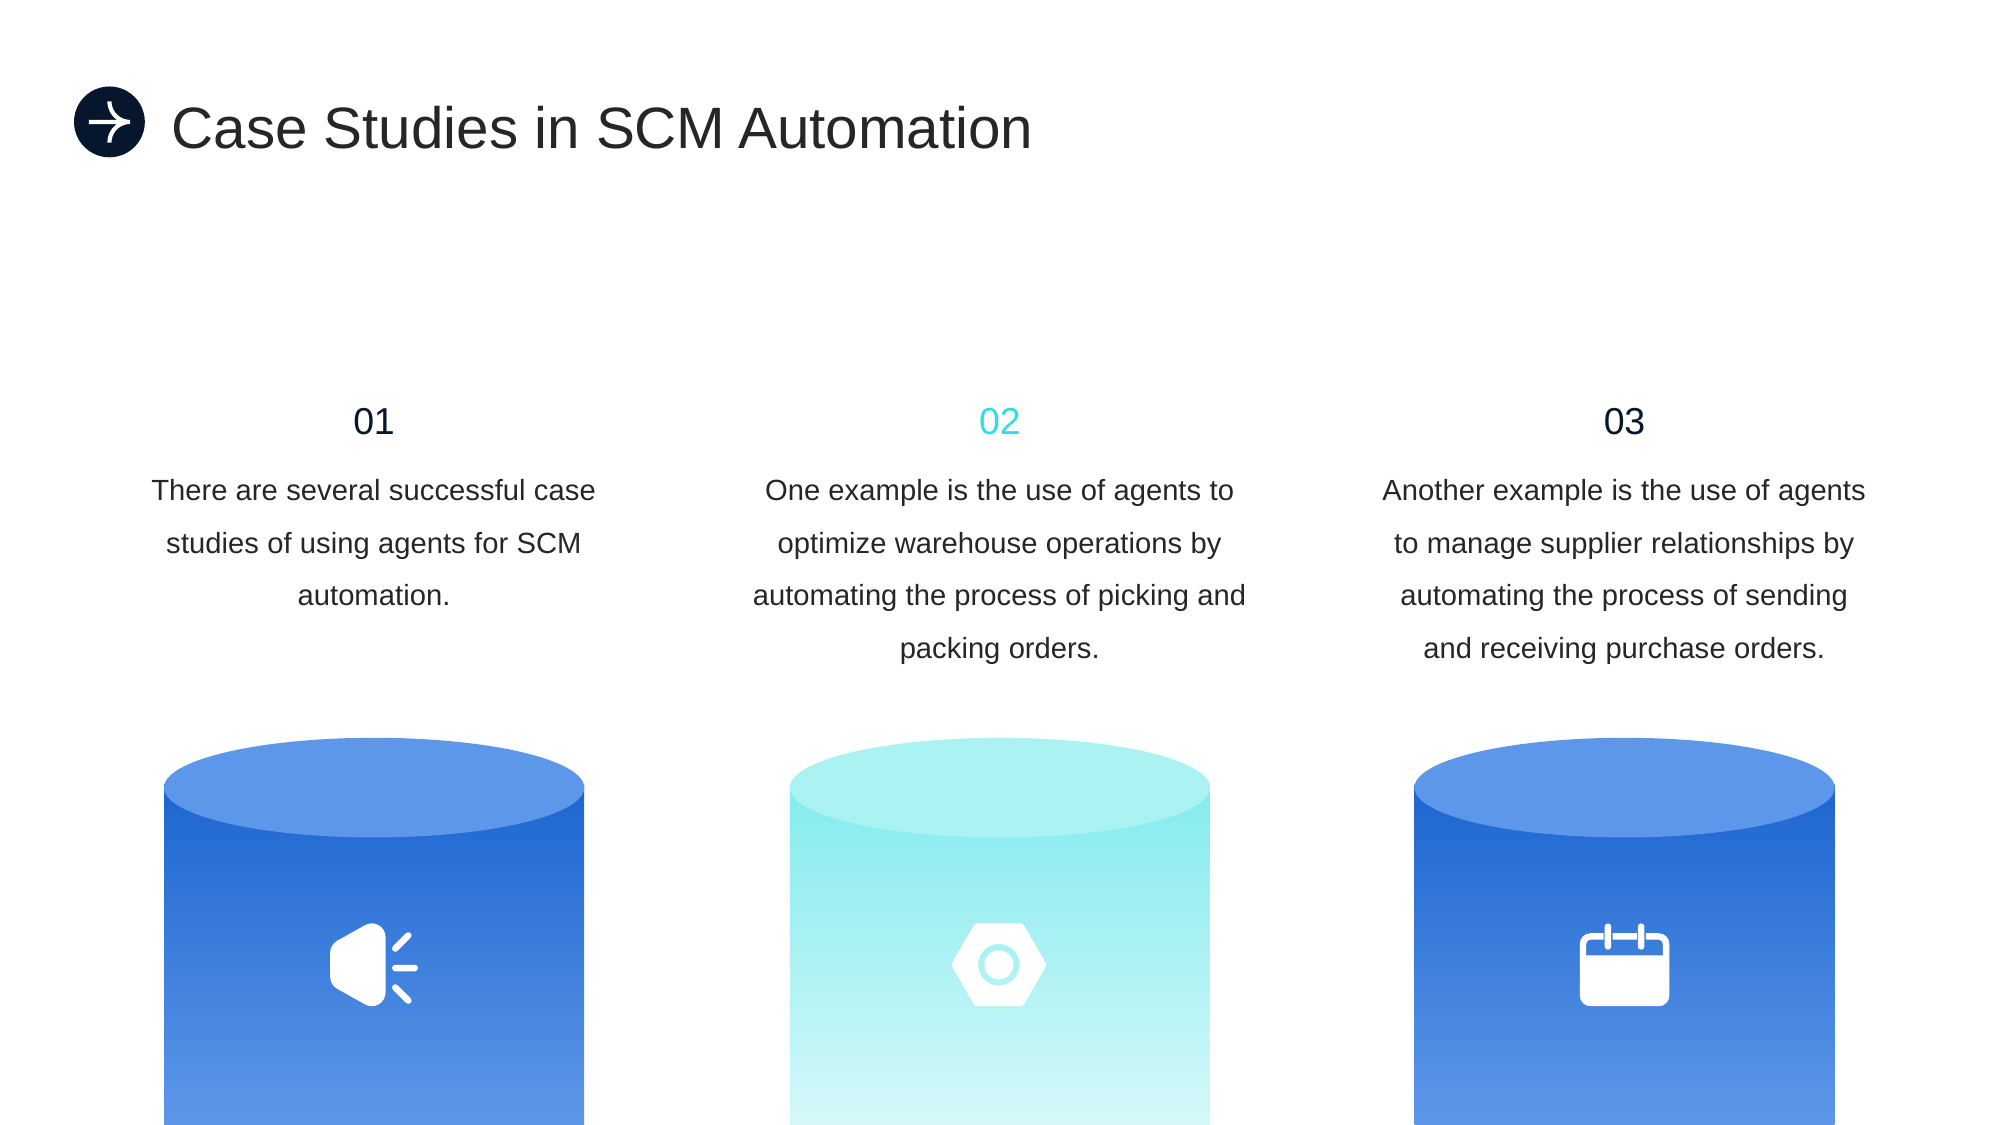

Case Studies in SCM Automation

01
02
03
There are several successful case studies of using agents for SCM automation.
One example is the use of agents to optimize warehouse operations by automating the process of picking and packing orders.
Another example is the use of agents to manage supplier relationships by automating the process of sending and receiving purchase orders.